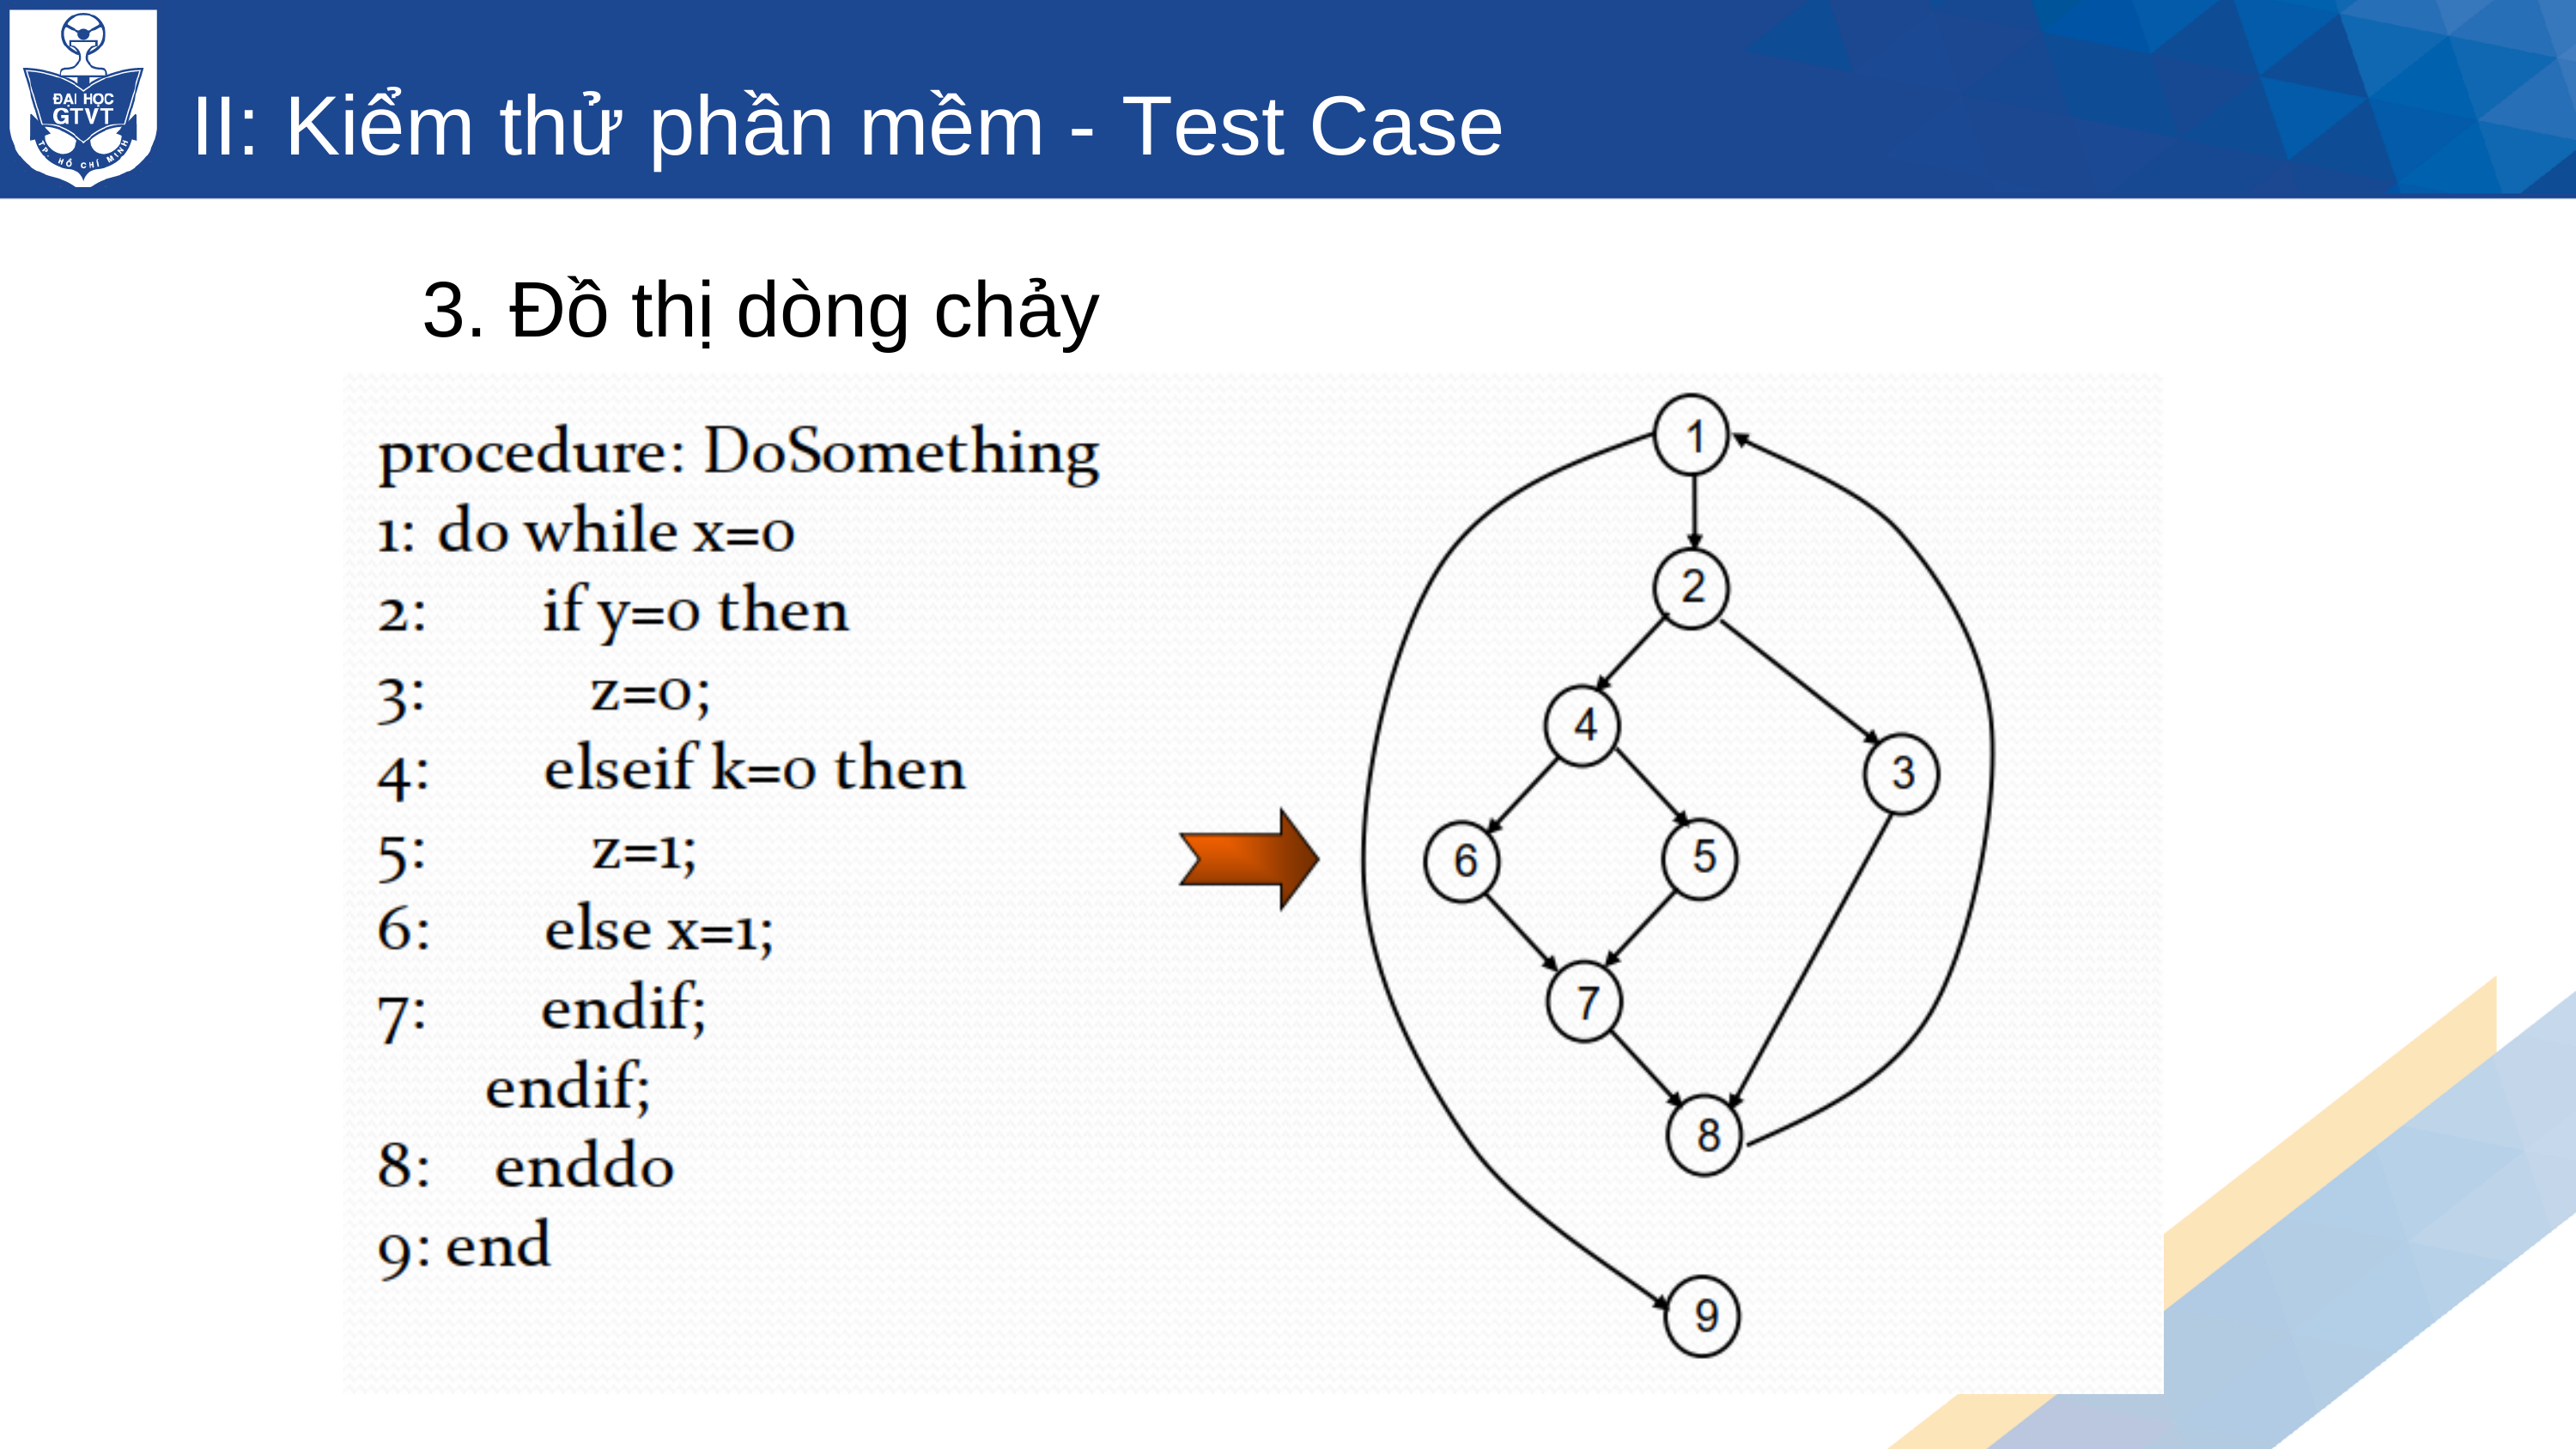

II: Kiểm thử phần mềm - Test Case
3. Đồ thị dòng chảy